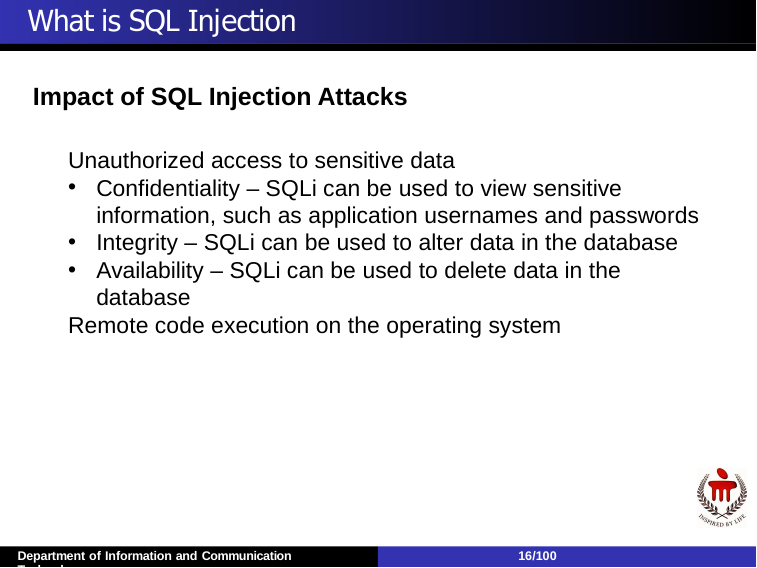

# What is SQL Injection
Impact of SQL Injection Attacks
Unauthorized access to sensitive data
Confidentiality – SQLi can be used to view sensitive information, such as application usernames and passwords
Integrity – SQLi can be used to alter data in the database
Availability – SQLi can be used to delete data in the database
Remote code execution on the operating system

Department of Information and Communication Technology
16/100